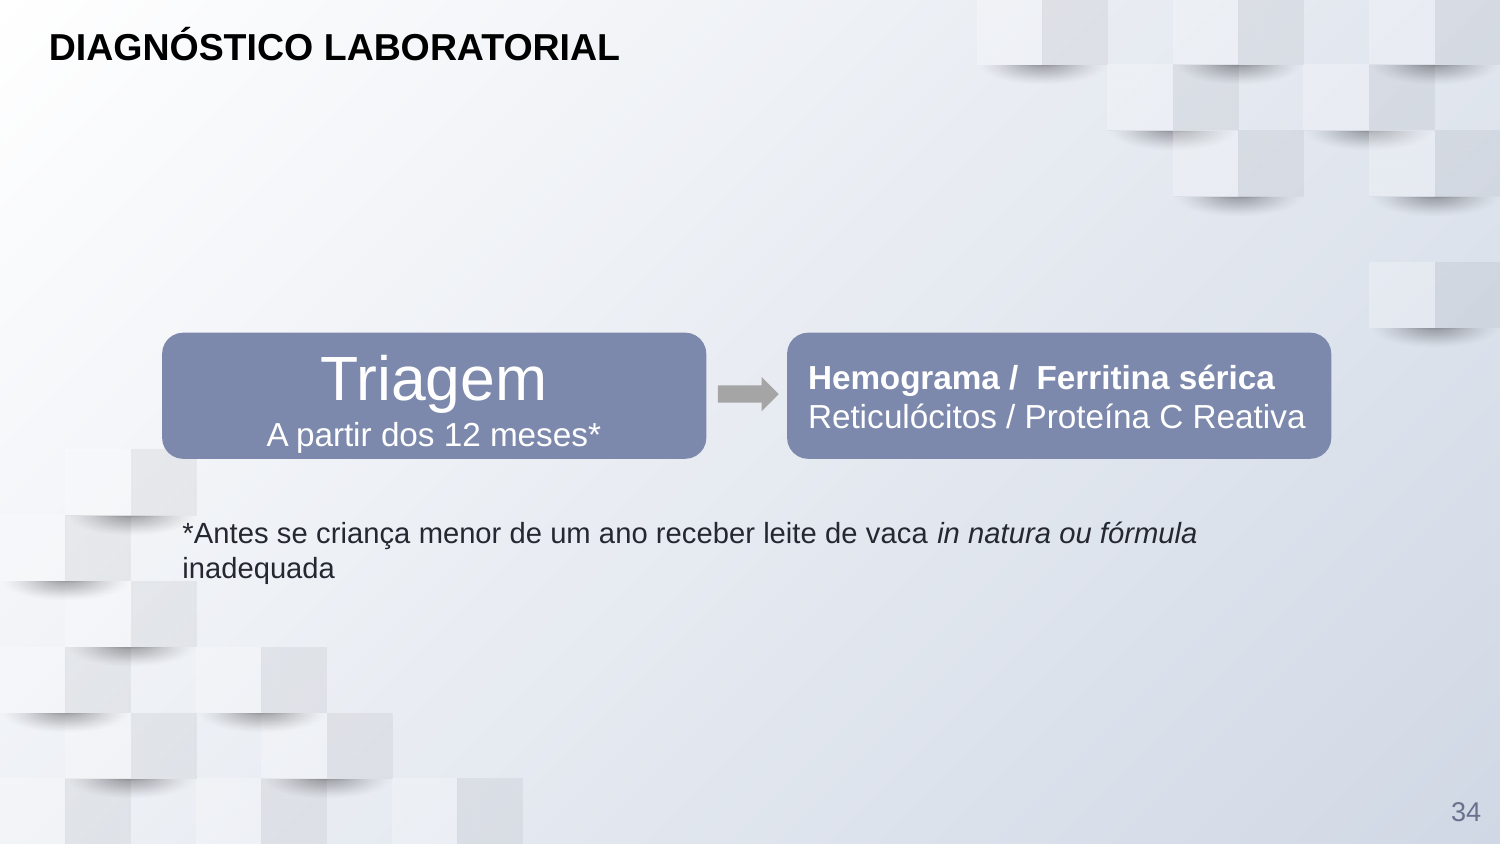

DIAGNÓSTICO LABORATORIAL
Hemograma /  Ferritina sérica
Reticulócitos / Proteína C Reativa
Triagem
A partir dos 12 meses*

*Antes se criança menor de um ano receber leite de vaca in natura ou fórmula inadequada
34